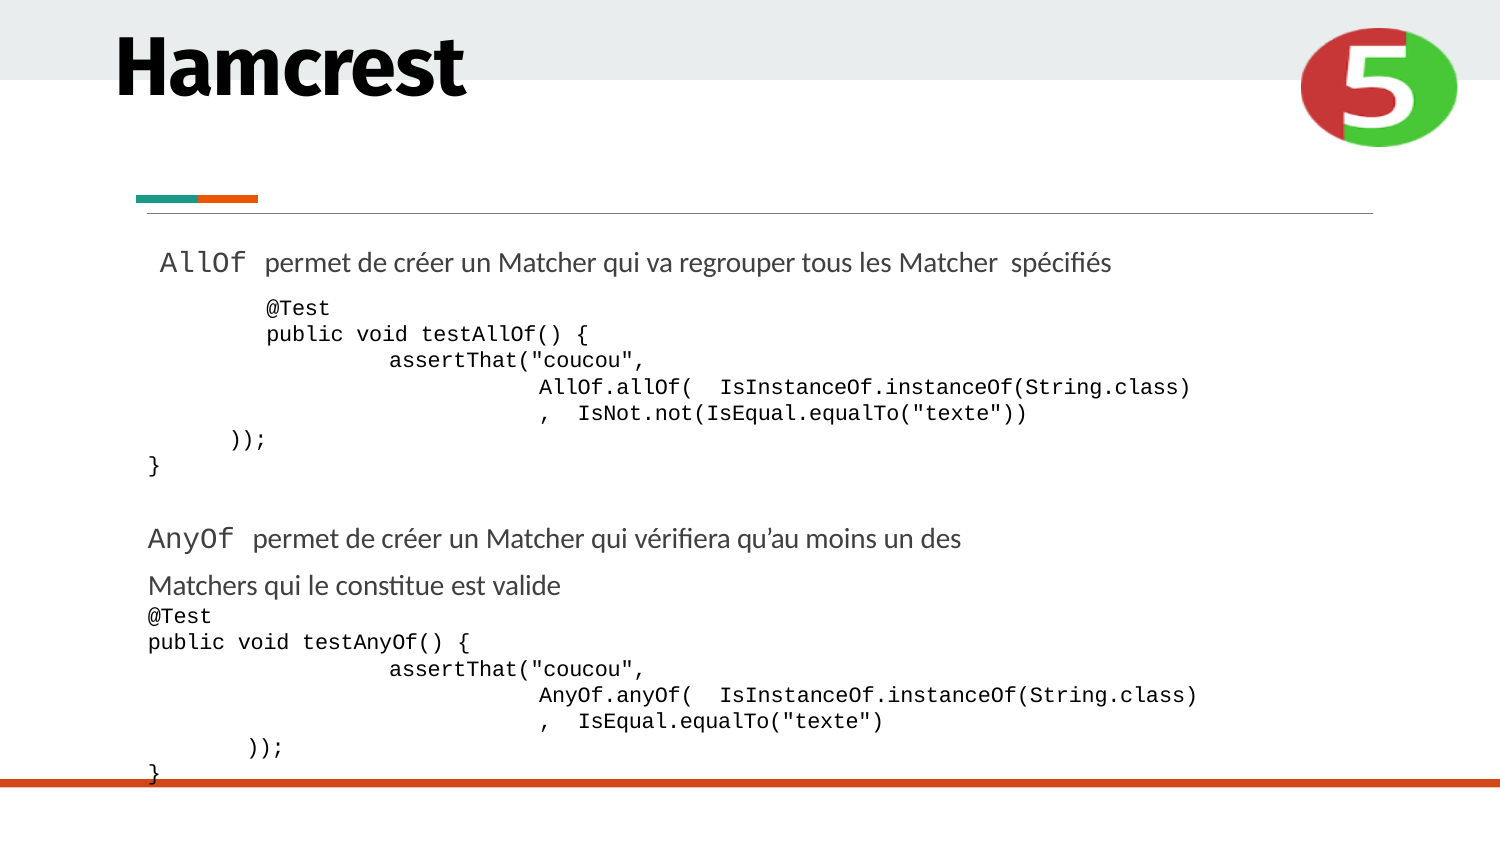

Hamcrest

# JUnit 5 – La bibliothèque  hamcrest
AllOf permet de créer un Matcher qui va regrouper tous les Matcher  spécifiés
@Test
public void testAllOf() {
assertThat("coucou", AllOf.allOf(  IsInstanceOf.instanceOf(String.class),  IsNot.not(IsEqual.equalTo("texte"))
));
}
AnyOf permet de créer un Matcher qui vérifiera qu’au moins un des
Matchers qui le constitue est valide
@Test
public void testAnyOf() {
assertThat("coucou", AnyOf.anyOf(  IsInstanceOf.instanceOf(String.class),  IsEqual.equalTo("texte")
));
}

USINE LOGICIELLE - © DAVID PLANTROU - 2019